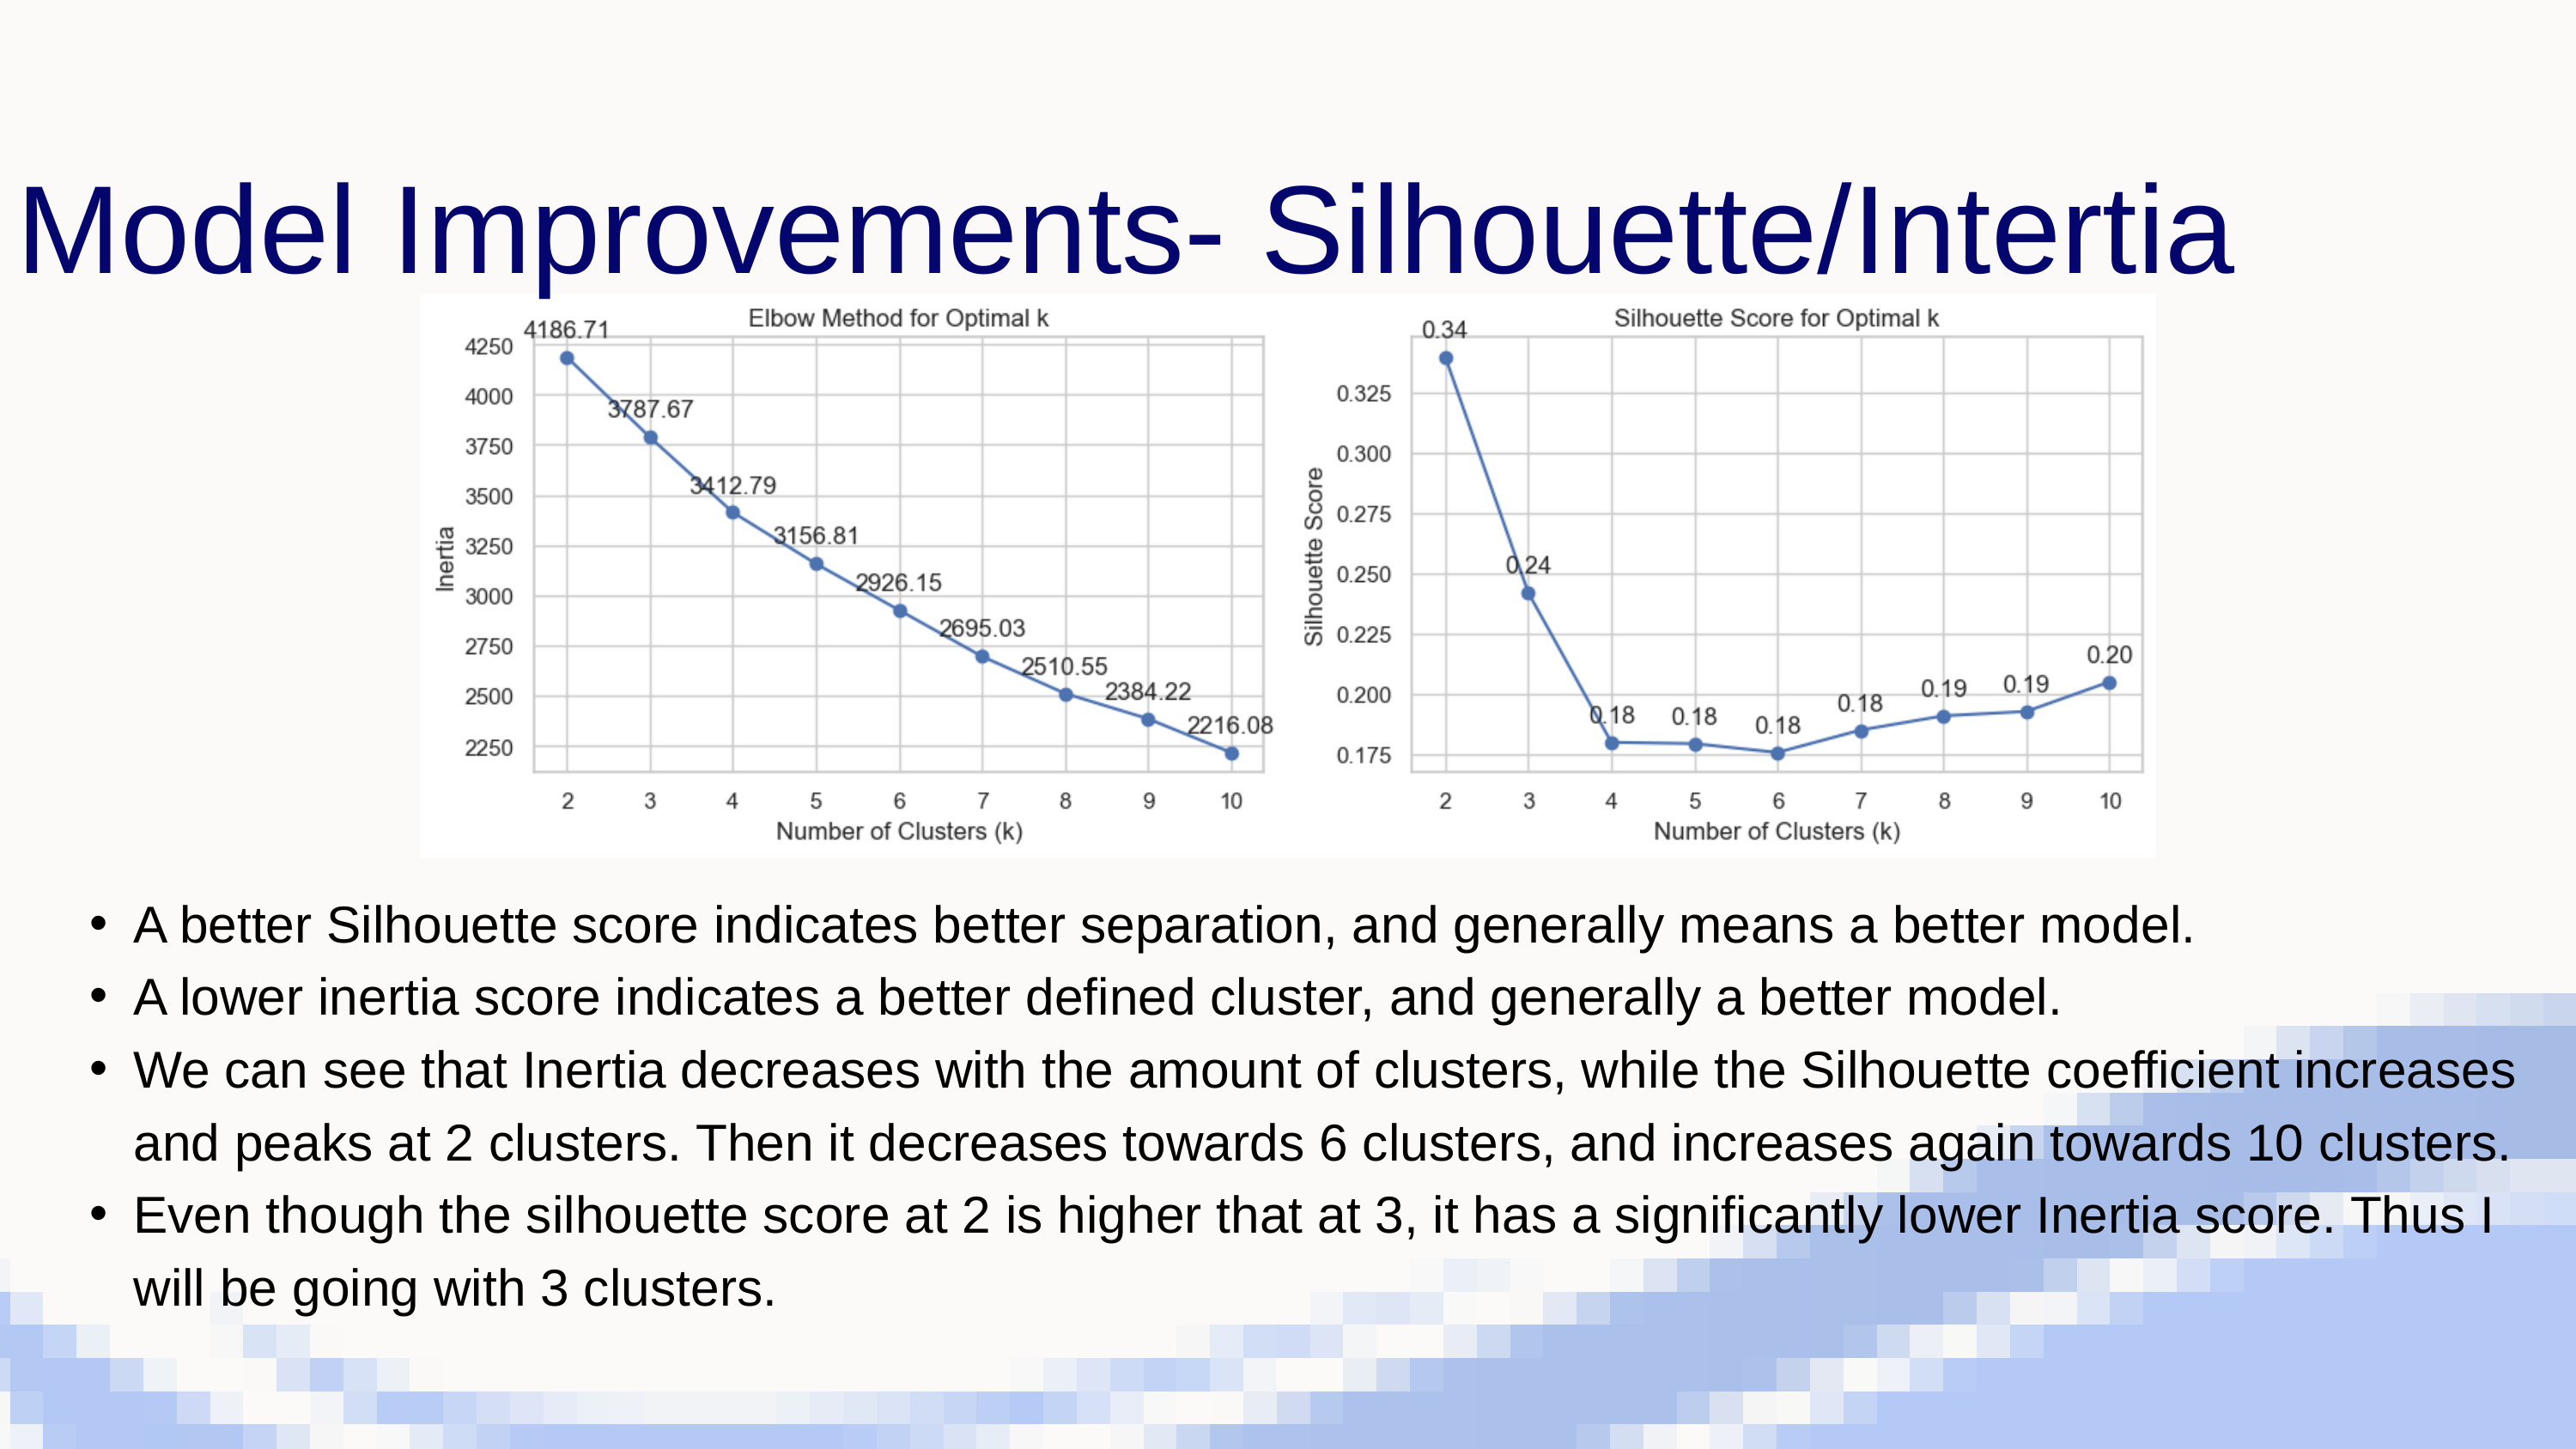

Model Improvements- Silhouette/Intertia

A better Silhouette score indicates better separation, and generally means a better model.
A lower inertia score indicates a better defined cluster, and generally a better model.
We can see that Inertia decreases with the amount of clusters, while the Silhouette coefficient increases and peaks at 2 clusters. Then it decreases towards 6 clusters, and increases again towards 10 clusters.
Even though the silhouette score at 2 is higher that at 3, it has a significantly lower Inertia score. Thus I will be going with 3 clusters.